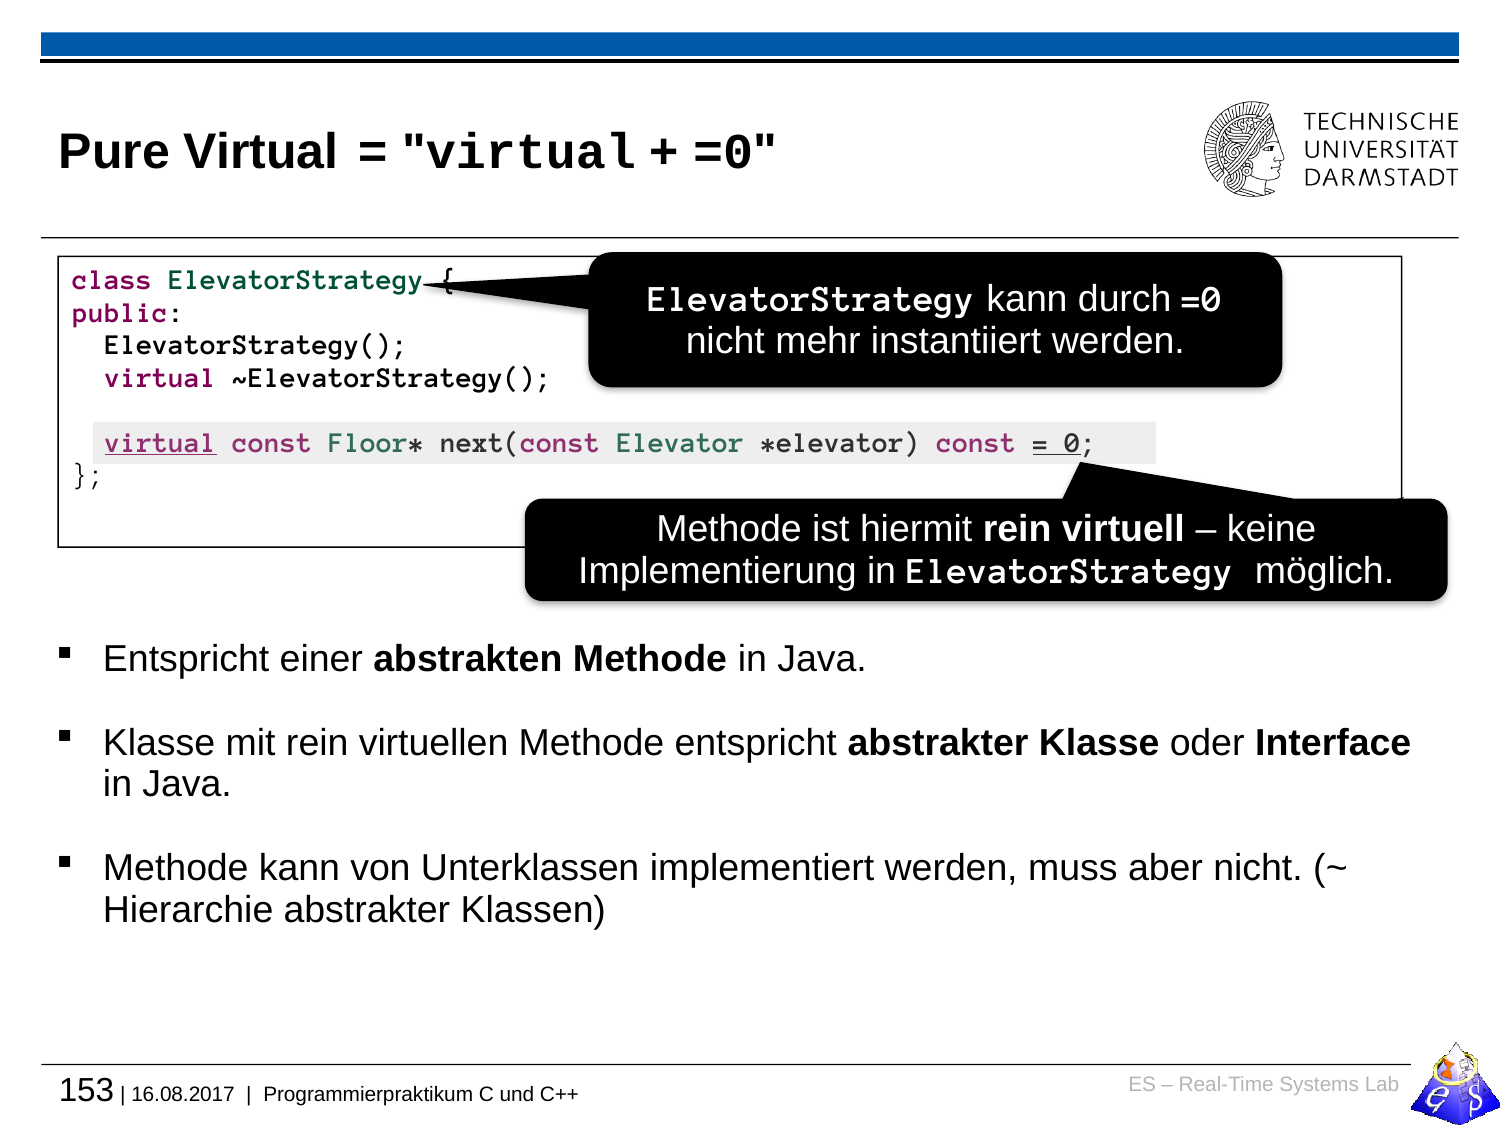

# Pure Virtual	= "virtual + =0"
ElevatorStrategy kann durch =0 nicht mehr instantiiert werden.
class ElevatorStrategy {
public:
  ElevatorStrategy();
  virtual ~ElevatorStrategy();

  virtual const Floor* next(const Elevator *elevator) const = 0;
};

Methode ist hiermit rein virtuell – keine Implementierung in ElevatorStrategy möglich.
Entspricht einer abstrakten Methode in Java.

Klasse mit rein virtuellen Methode entspricht abstrakter Klasse oder Interface in Java.

Methode kann von Unterklassen implementiert werden, muss aber nicht. (~ Hierarchie abstrakter Klassen)